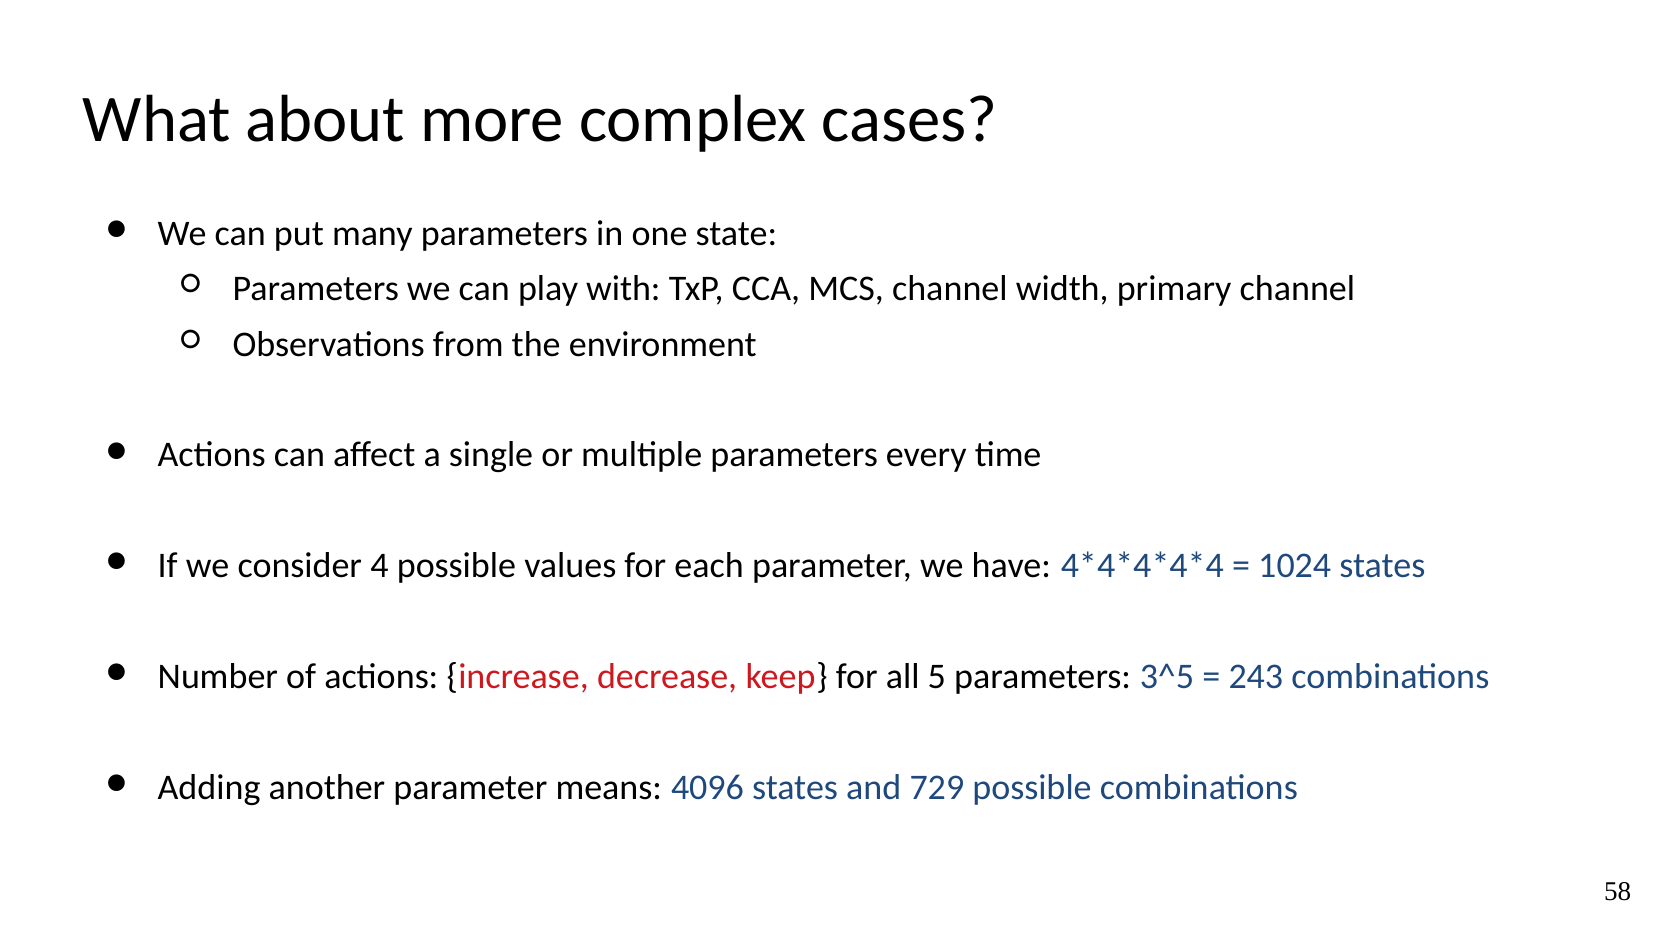

# What about more complex cases?
We can put many parameters in one state:
Parameters we can play with: TxP, CCA, MCS, channel width, primary channel
Observations from the environment

Actions can affect a single or multiple parameters every time

If we consider 4 possible values for each parameter, we have: 4*4*4*4*4 = 1024 states

Number of actions: {increase, decrease, keep} for all 5 parameters: 3^5 = 243 combinations

Adding another parameter means: 4096 states and 729 possible combinations

58